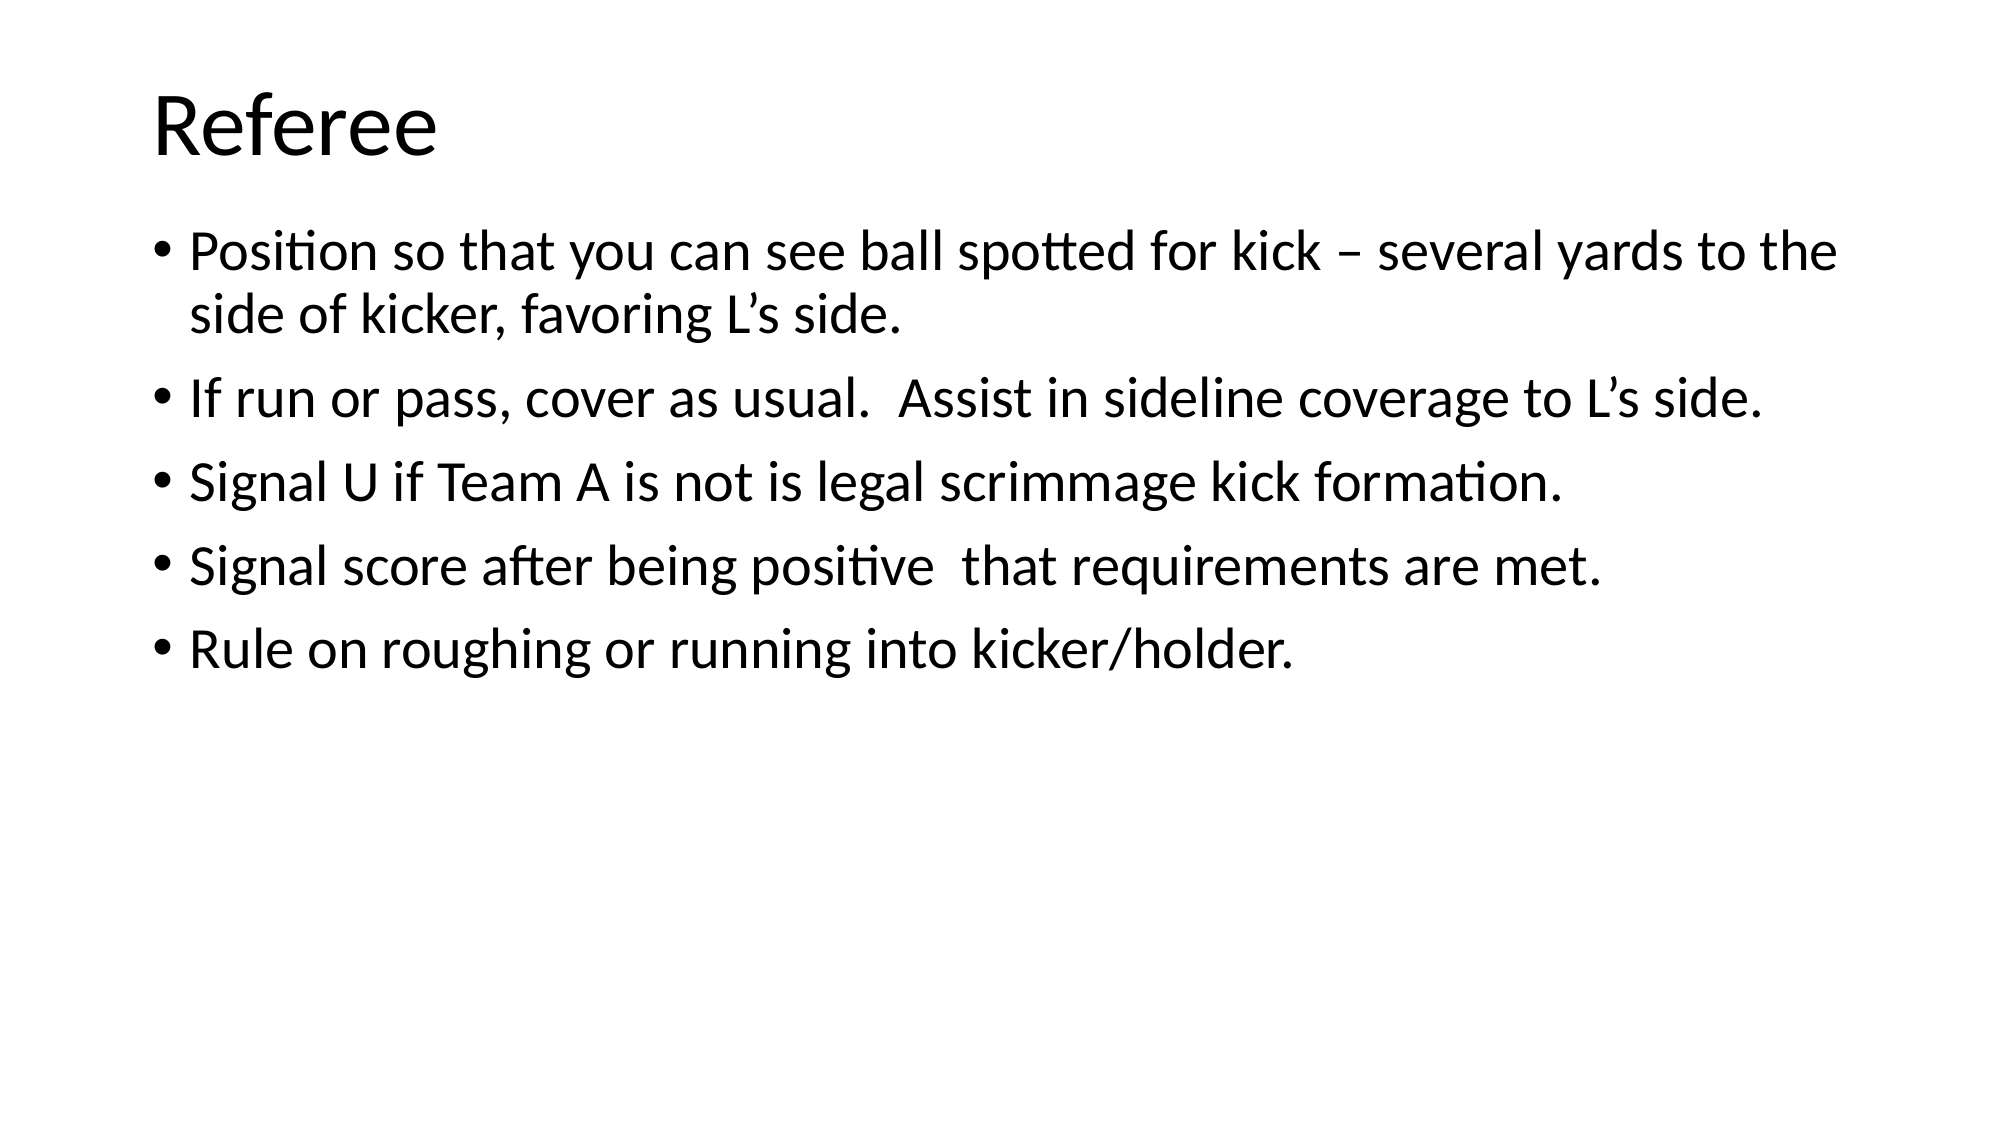

# Referee
Position so that you can see ball spotted for kick – several yards to the side of kicker, favoring L’s side.
If run or pass, cover as usual.  Assist in sideline coverage to L’s side.
Signal U if Team A is not is legal scrimmage kick formation.
Signal score after being positive  that requirements are met.
Rule on roughing or running into kicker/holder.